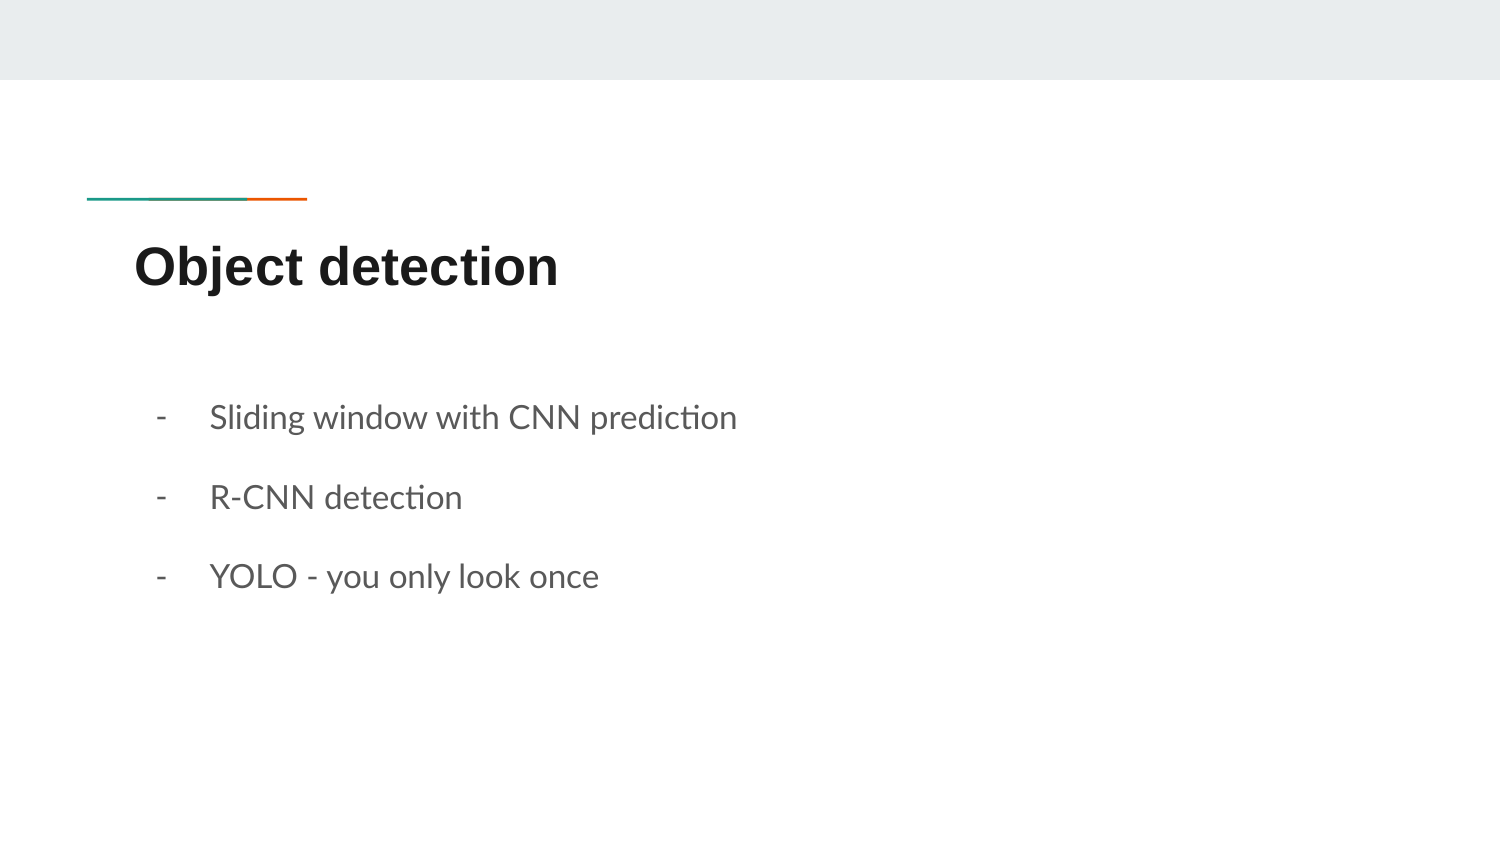

# Object detection
Sliding window with CNN prediction
R-CNN detection
YOLO - you only look once